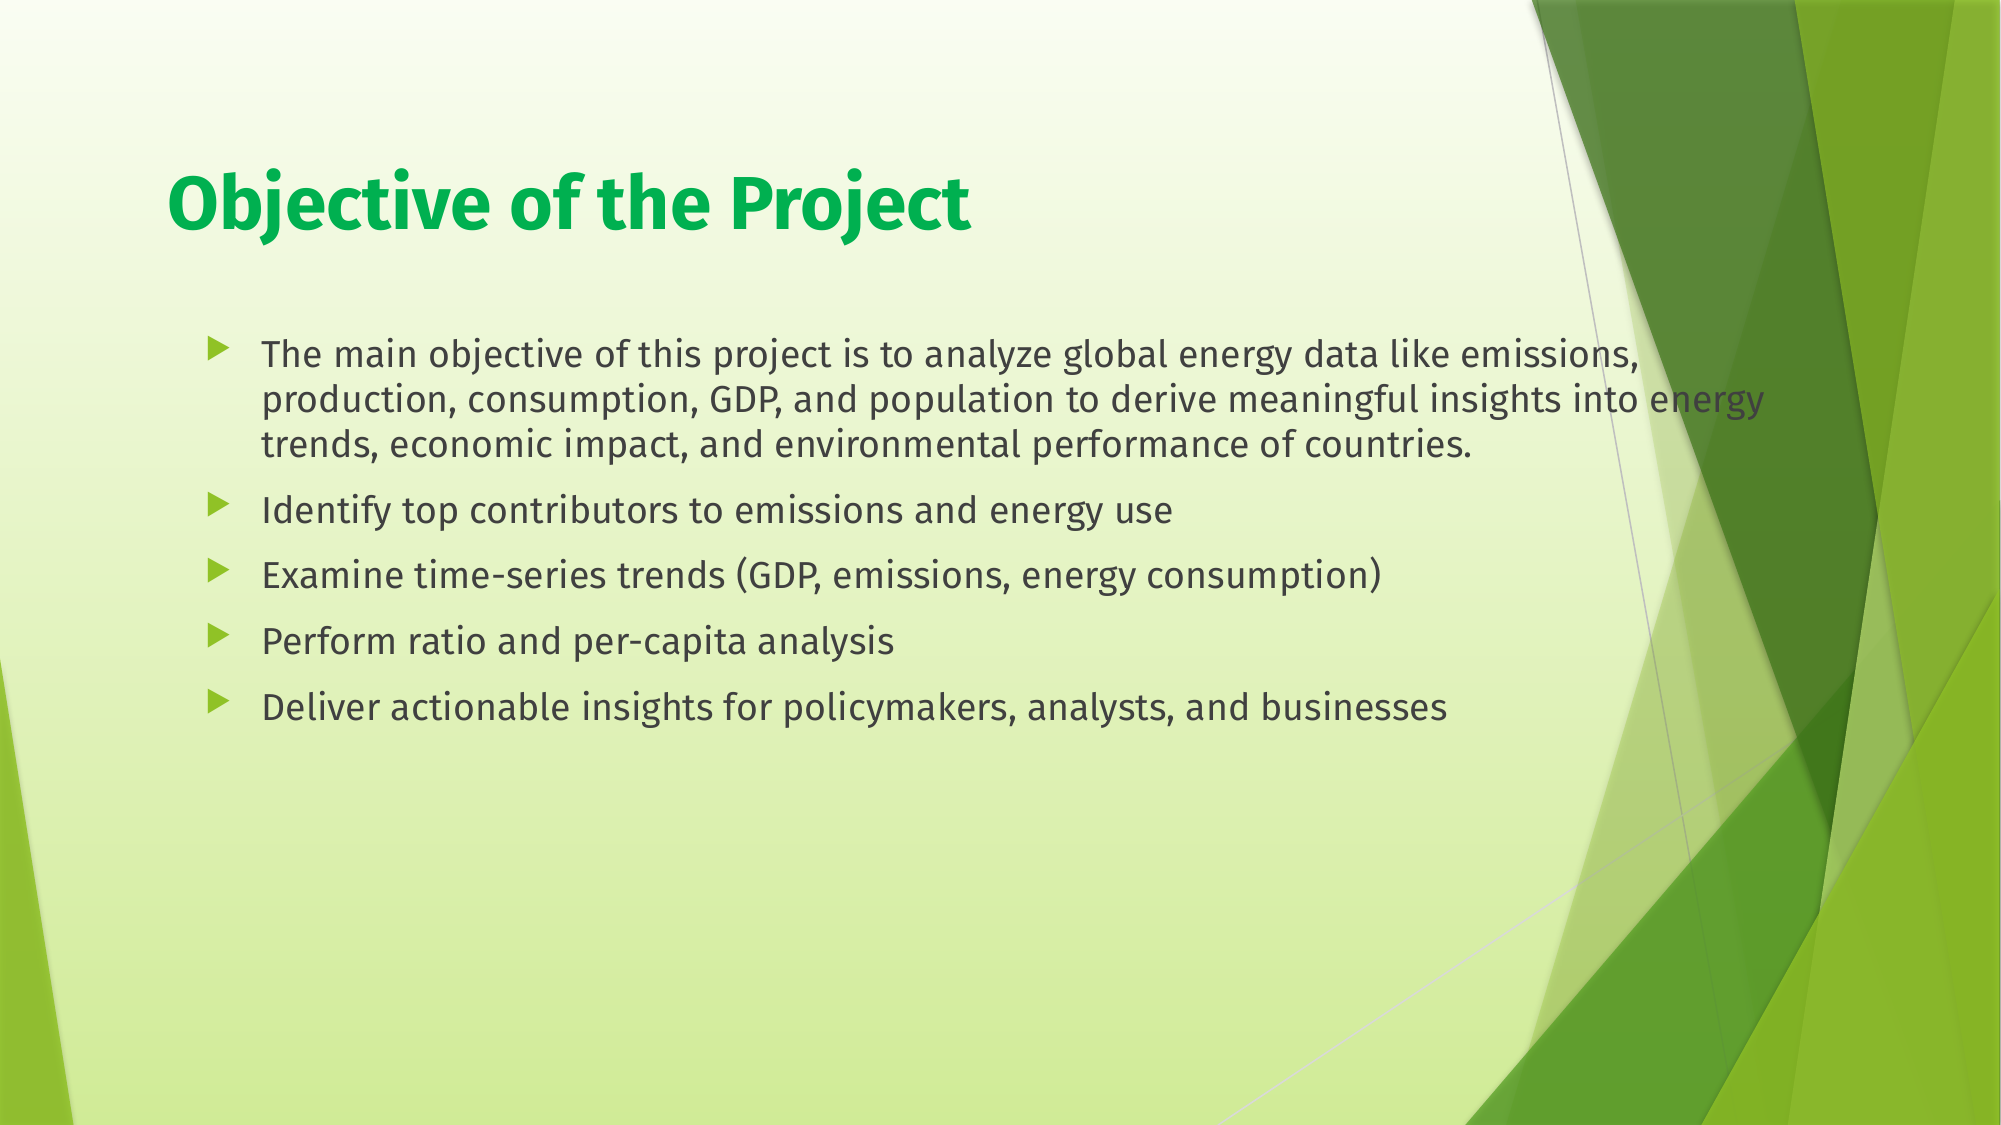

# Objective of the Project
The main objective of this project is to analyze global energy data like emissions, production, consumption, GDP, and population to derive meaningful insights into energy trends, economic impact, and environmental performance of countries.
Identify top contributors to emissions and energy use
Examine time-series trends (GDP, emissions, energy consumption)
Perform ratio and per-capita analysis
Deliver actionable insights for policymakers, analysts, and businesses